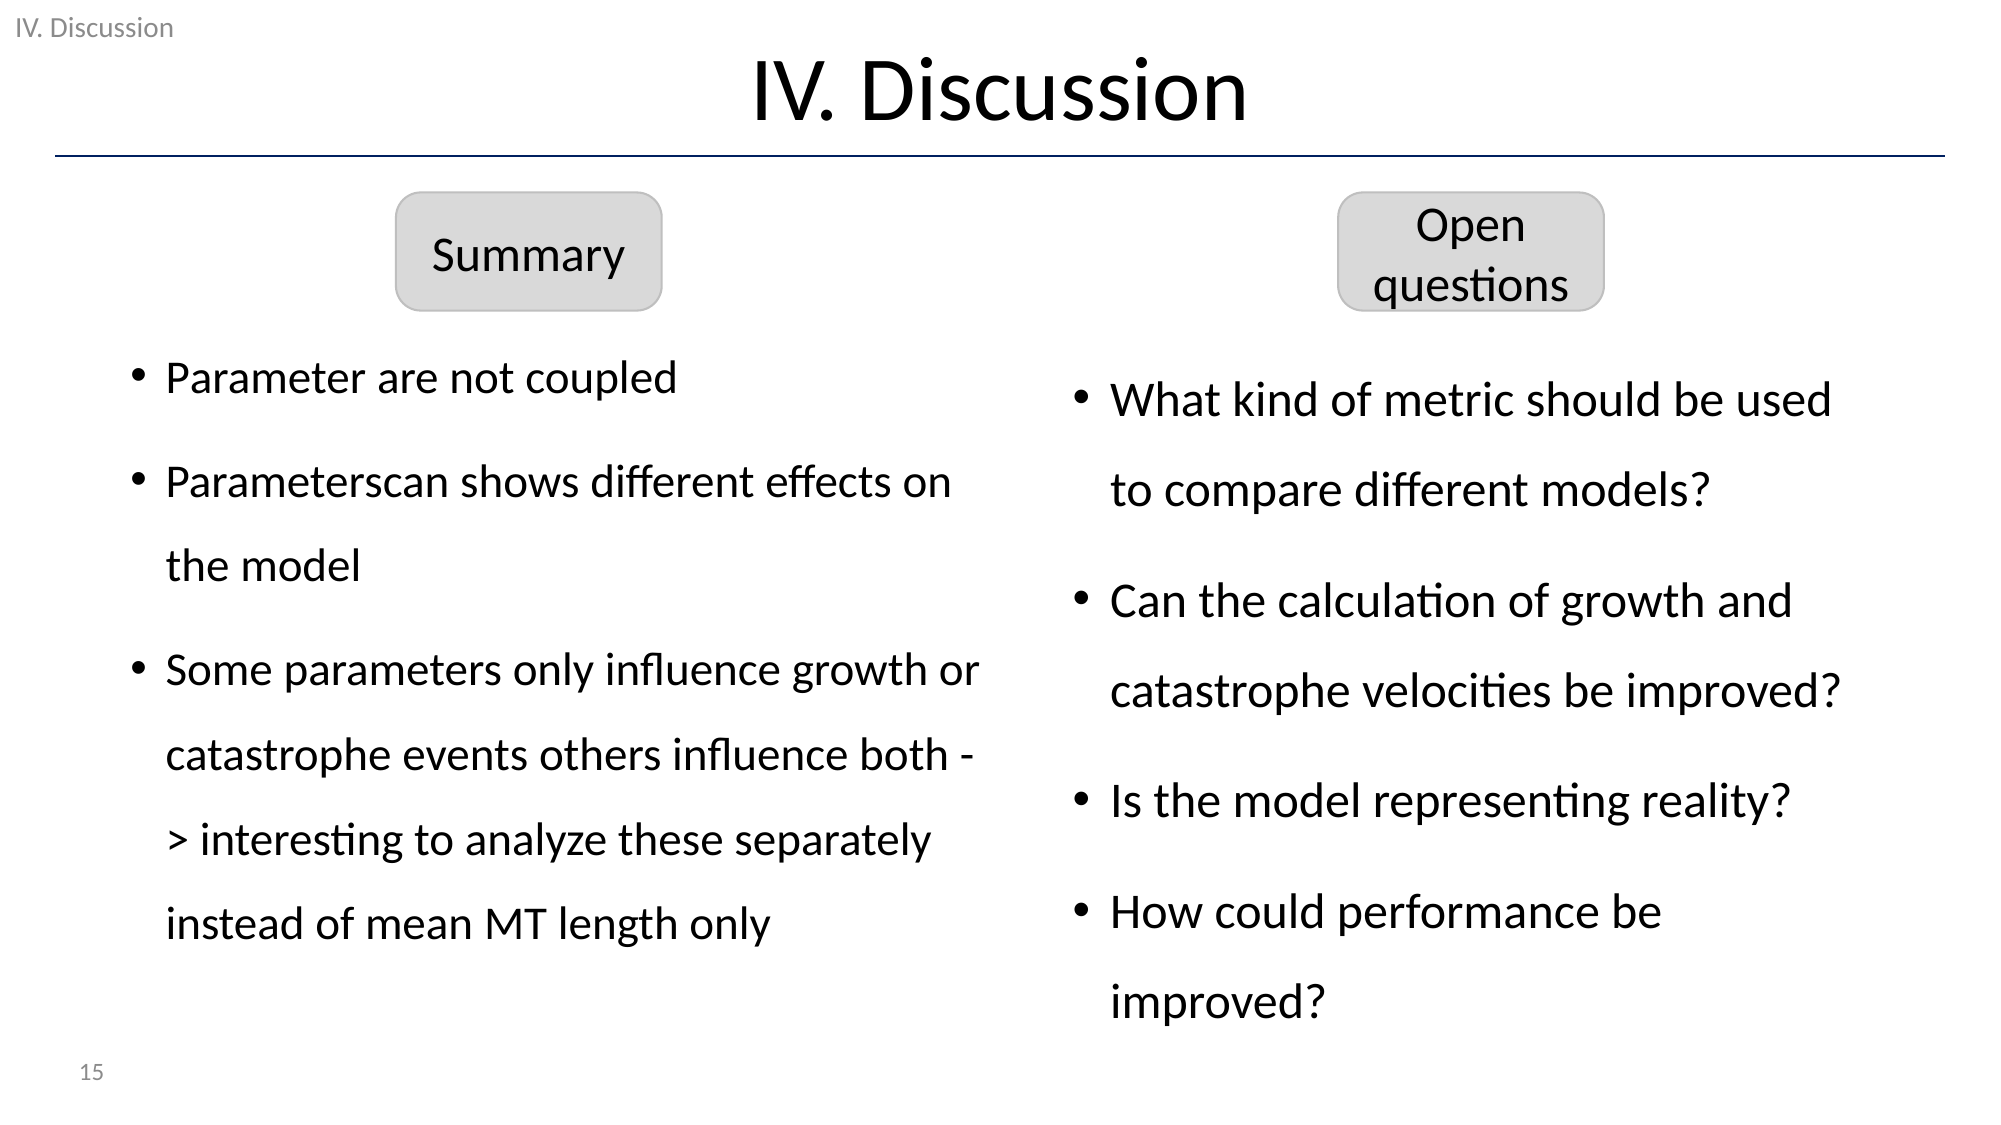

IV. Discussion
# IV. Discussion
Summary
Open questions
Parameter are not coupled
Parameterscan shows different effects on the model
Some parameters only influence growth or catastrophe events others influence both -> interesting to analyze these separately instead of mean MT length only
What kind of metric should be used to compare different models?
Can the calculation of growth and catastrophe velocities be improved?
Is the model representing reality?
How could performance be improved?
15